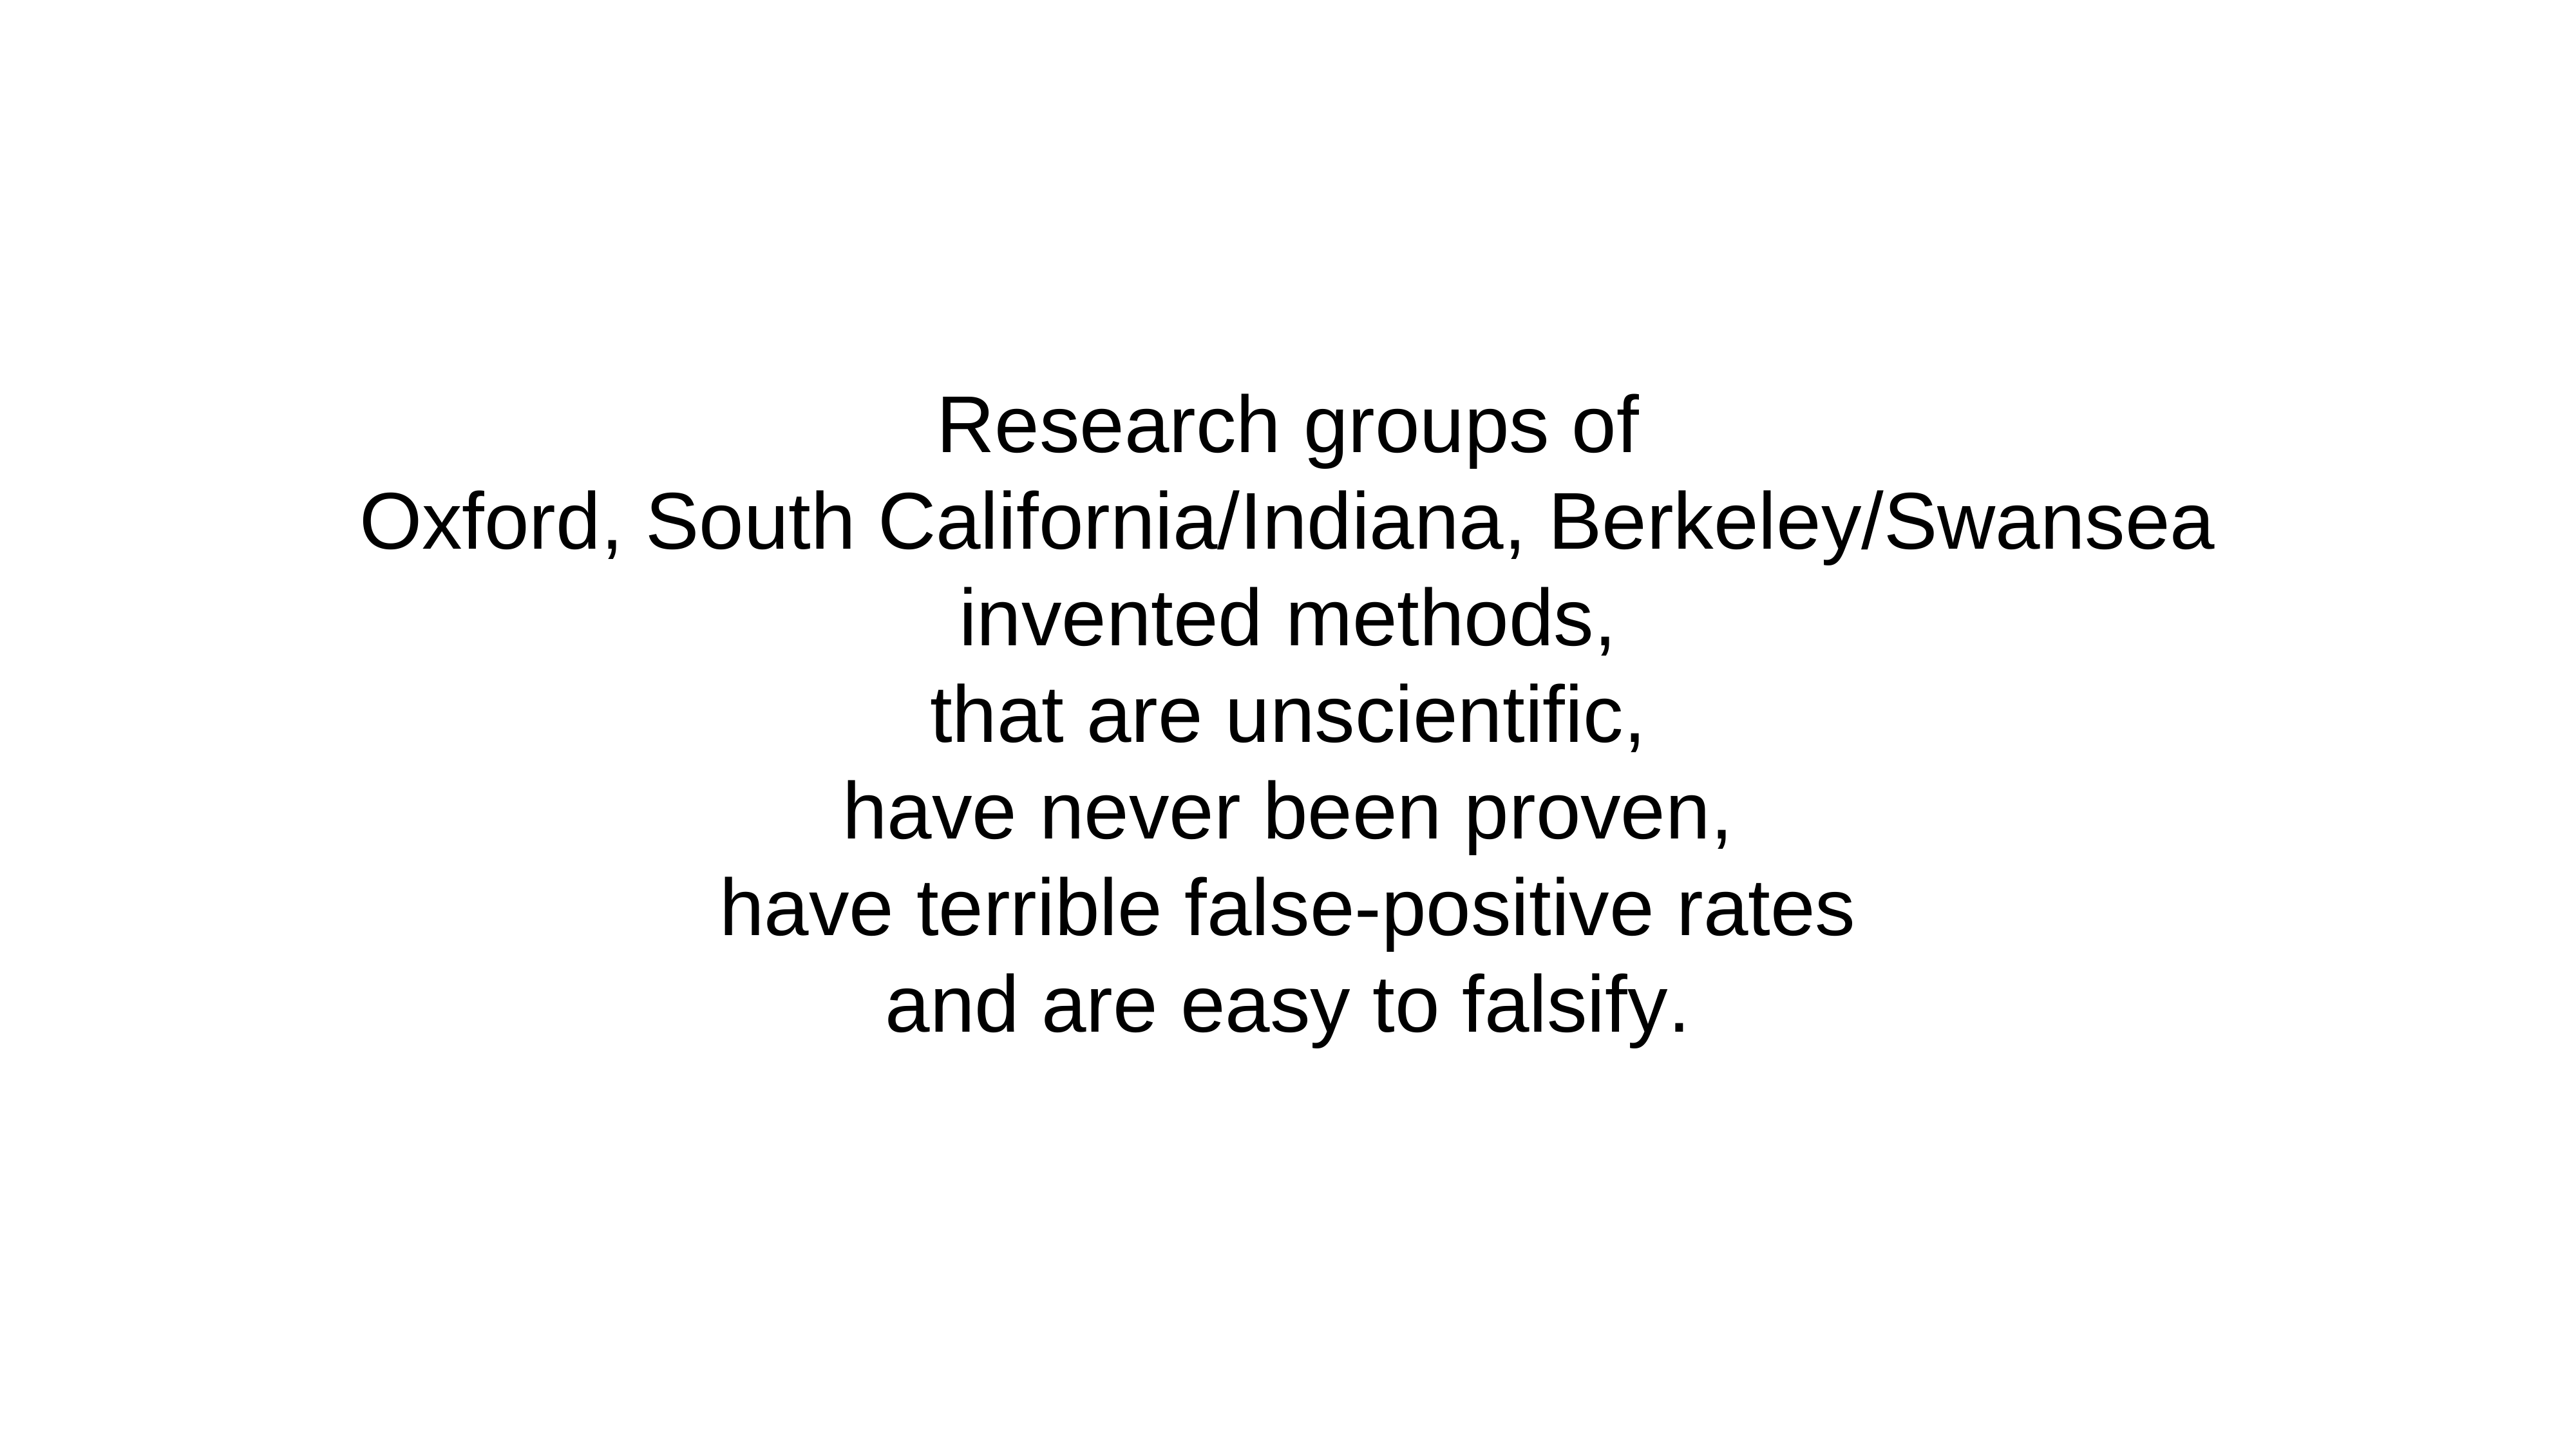

# Research groups of
Oxford, South California/Indiana, Berkeley/Swansea
invented methods,
that are unscientific,
have never been proven,
have terrible false-positive rates
and are easy to falsify.